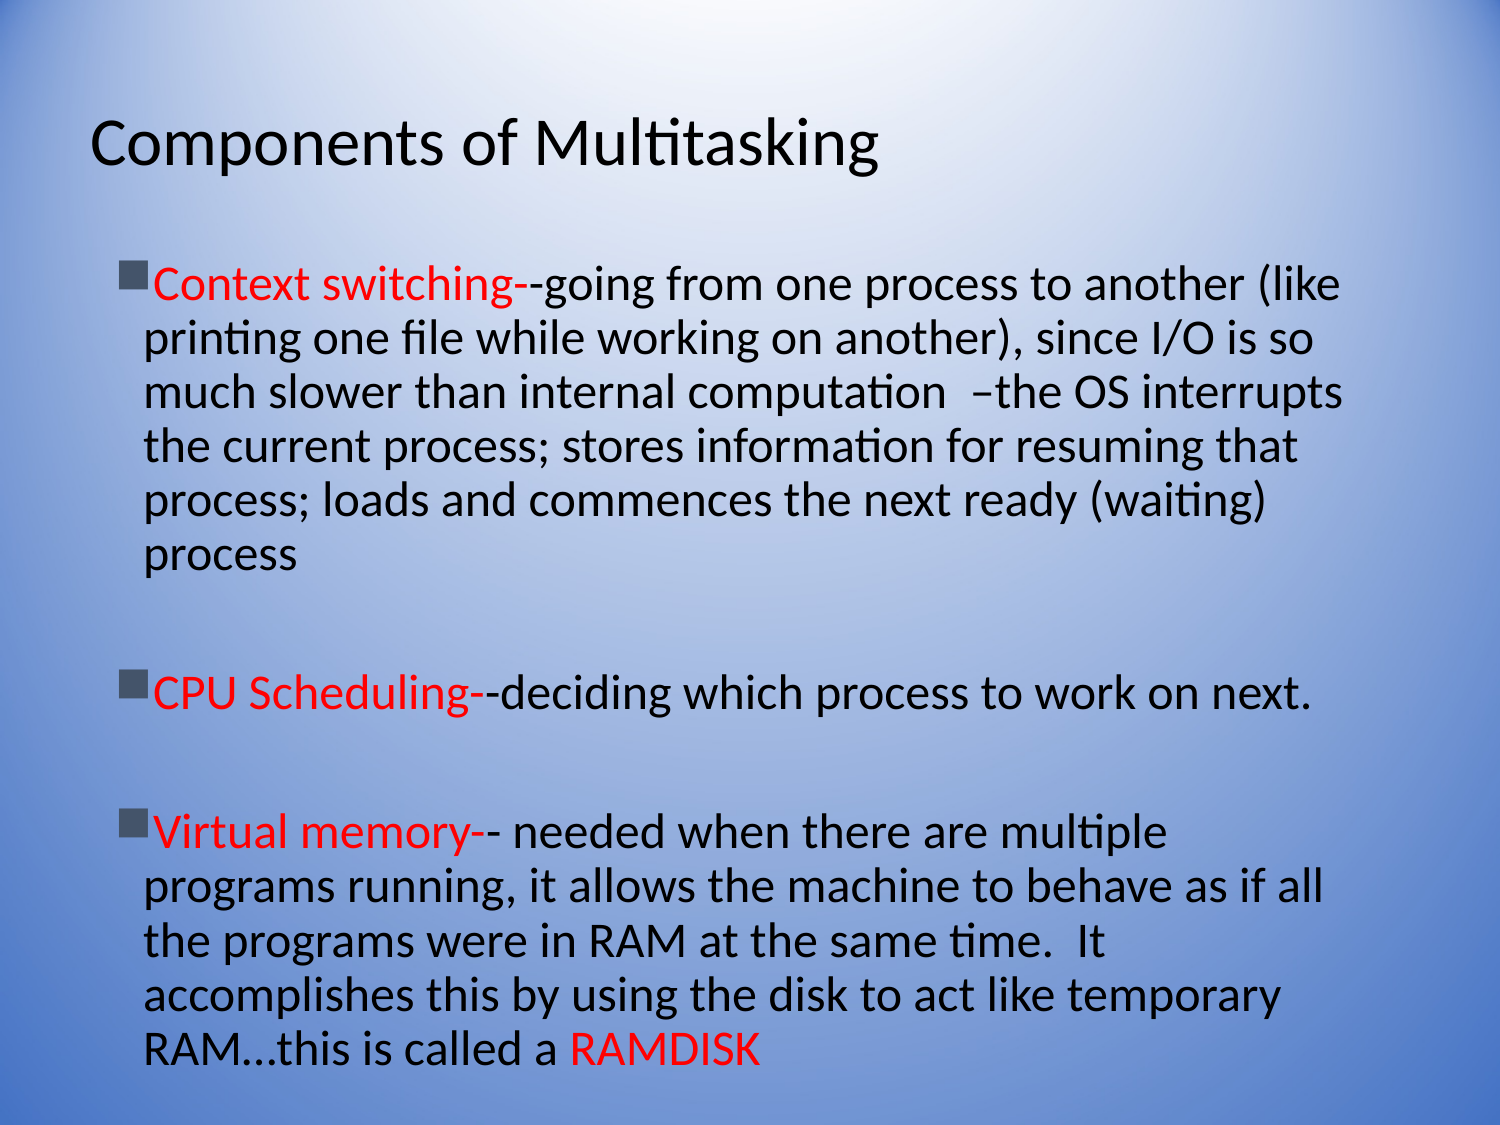

# Components of Multitasking
Context switching--going from one process to another (like printing one file while working on another), since I/O is so much slower than internal computation  –the OS interrupts the current process; stores information for resuming that process; loads and commences the next ready (waiting) process

CPU Scheduling--deciding which process to work on next.

Virtual memory-- needed when there are multiple programs running, it allows the machine to behave as if all the programs were in RAM at the same time.  It accomplishes this by using the disk to act like temporary RAM…this is called a RAMDISK